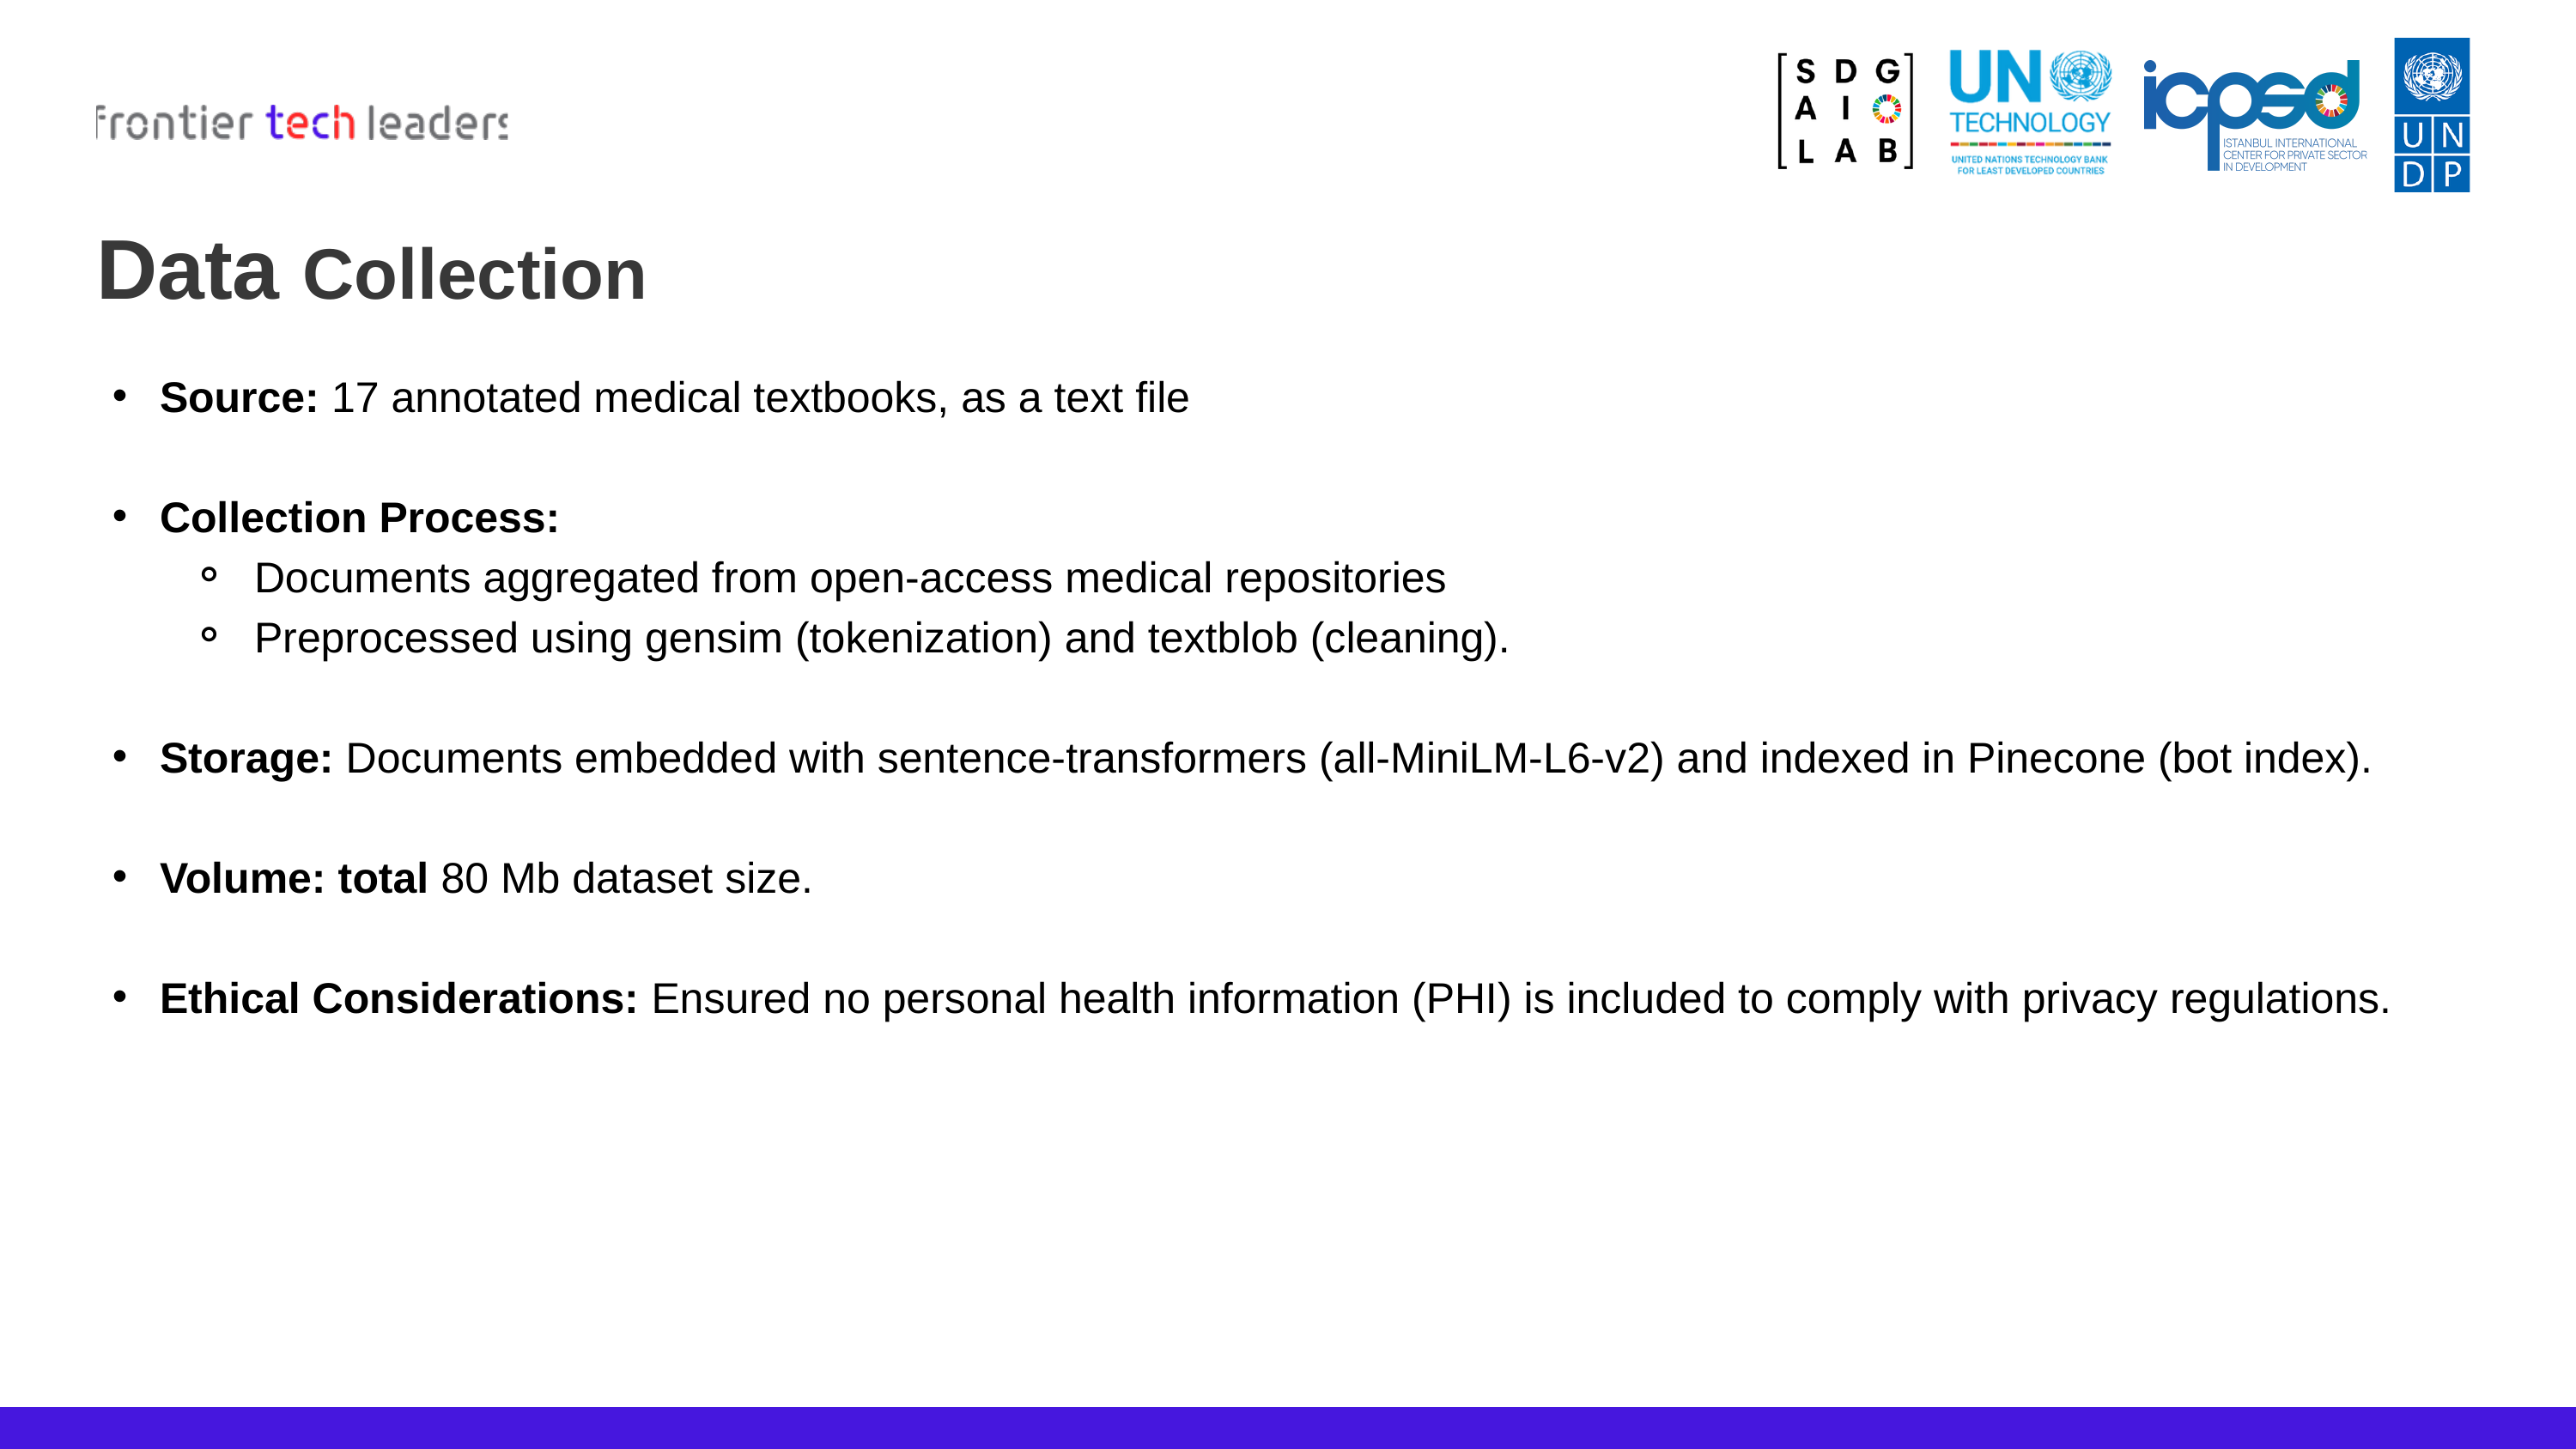

Data Collection
Source: 17 annotated medical textbooks, as a text file

Collection Process:
Documents aggregated from open-access medical repositories
Preprocessed using gensim (tokenization) and textblob (cleaning).

Storage: Documents embedded with sentence-transformers (all-MiniLM-L6-v2) and indexed in Pinecone (bot index).

Volume: total 80 Mb dataset size.

Ethical Considerations: Ensured no personal health information (PHI) is included to comply with privacy regulations.